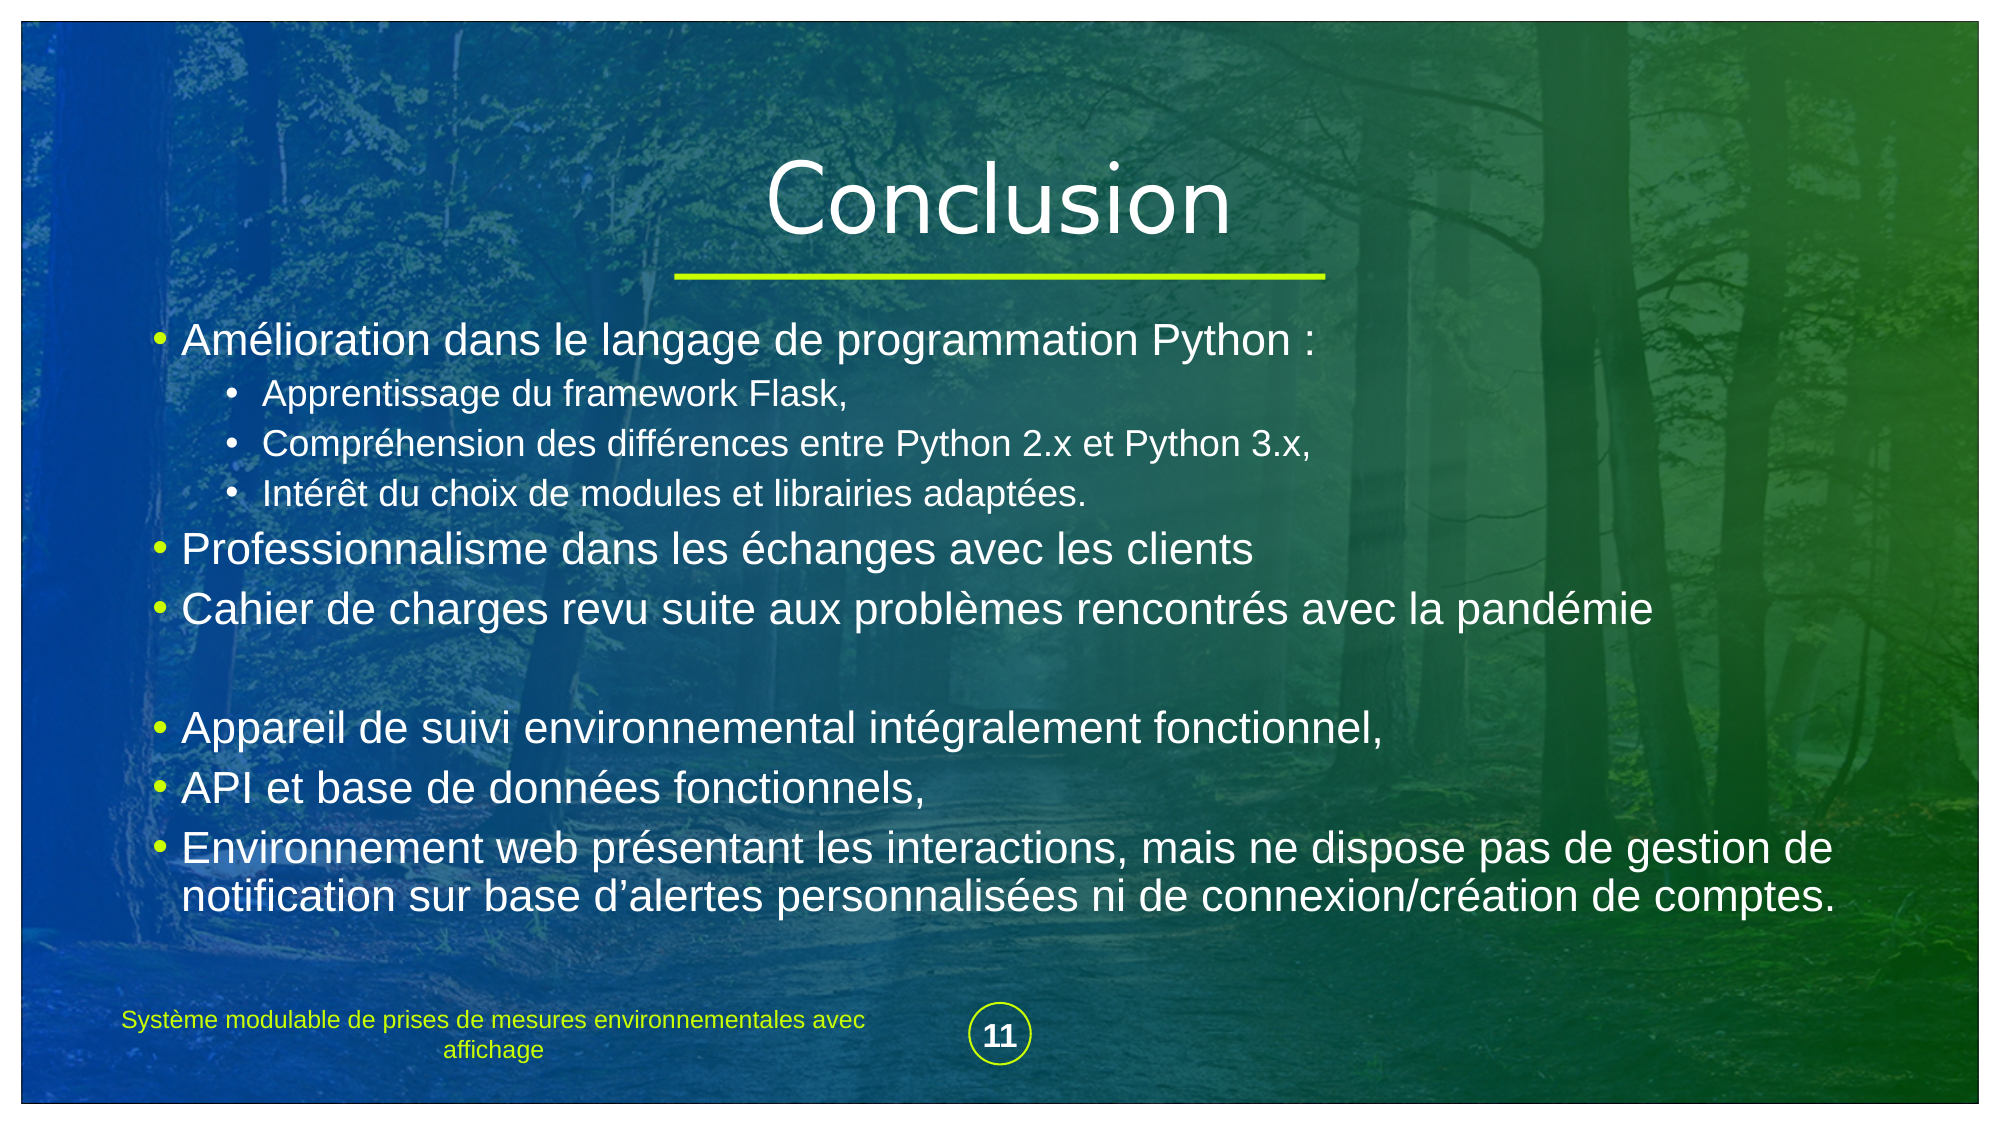

# Conclusion
Amélioration dans le langage de programmation Python :
Apprentissage du framework Flask,
Compréhension des différences entre Python 2.x et Python 3.x,
Intérêt du choix de modules et librairies adaptées.
Professionnalisme dans les échanges avec les clients
Cahier de charges revu suite aux problèmes rencontrés avec la pandémie

Appareil de suivi environnemental intégralement fonctionnel,
API et base de données fonctionnels,
Environnement web présentant les interactions, mais ne dispose pas de gestion de notification sur base d’alertes personnalisées ni de connexion/création de comptes.
Système modulable de prises de mesures environnementales avec affichage
11